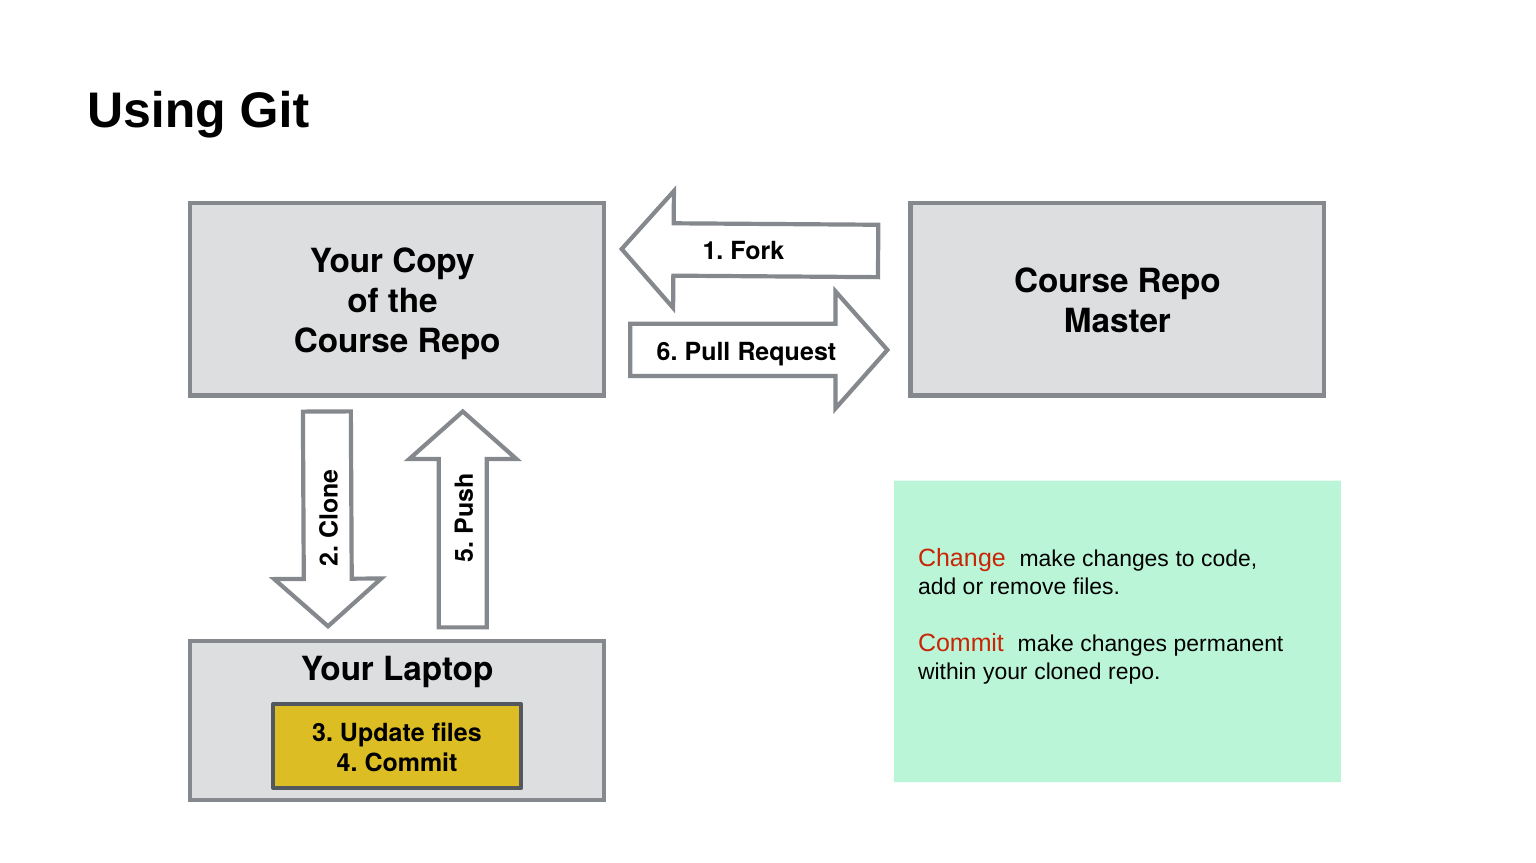

# Using Git

Your Copy
of the
Course Repo

Course Repo
Master
1. Fork

6. Pull Request

2. Clone
5. Push
Change  make changes to code, add or remove files.

Commit  make changes permanent within your cloned repo.

Your Laptop

3. Update files
4. Commit